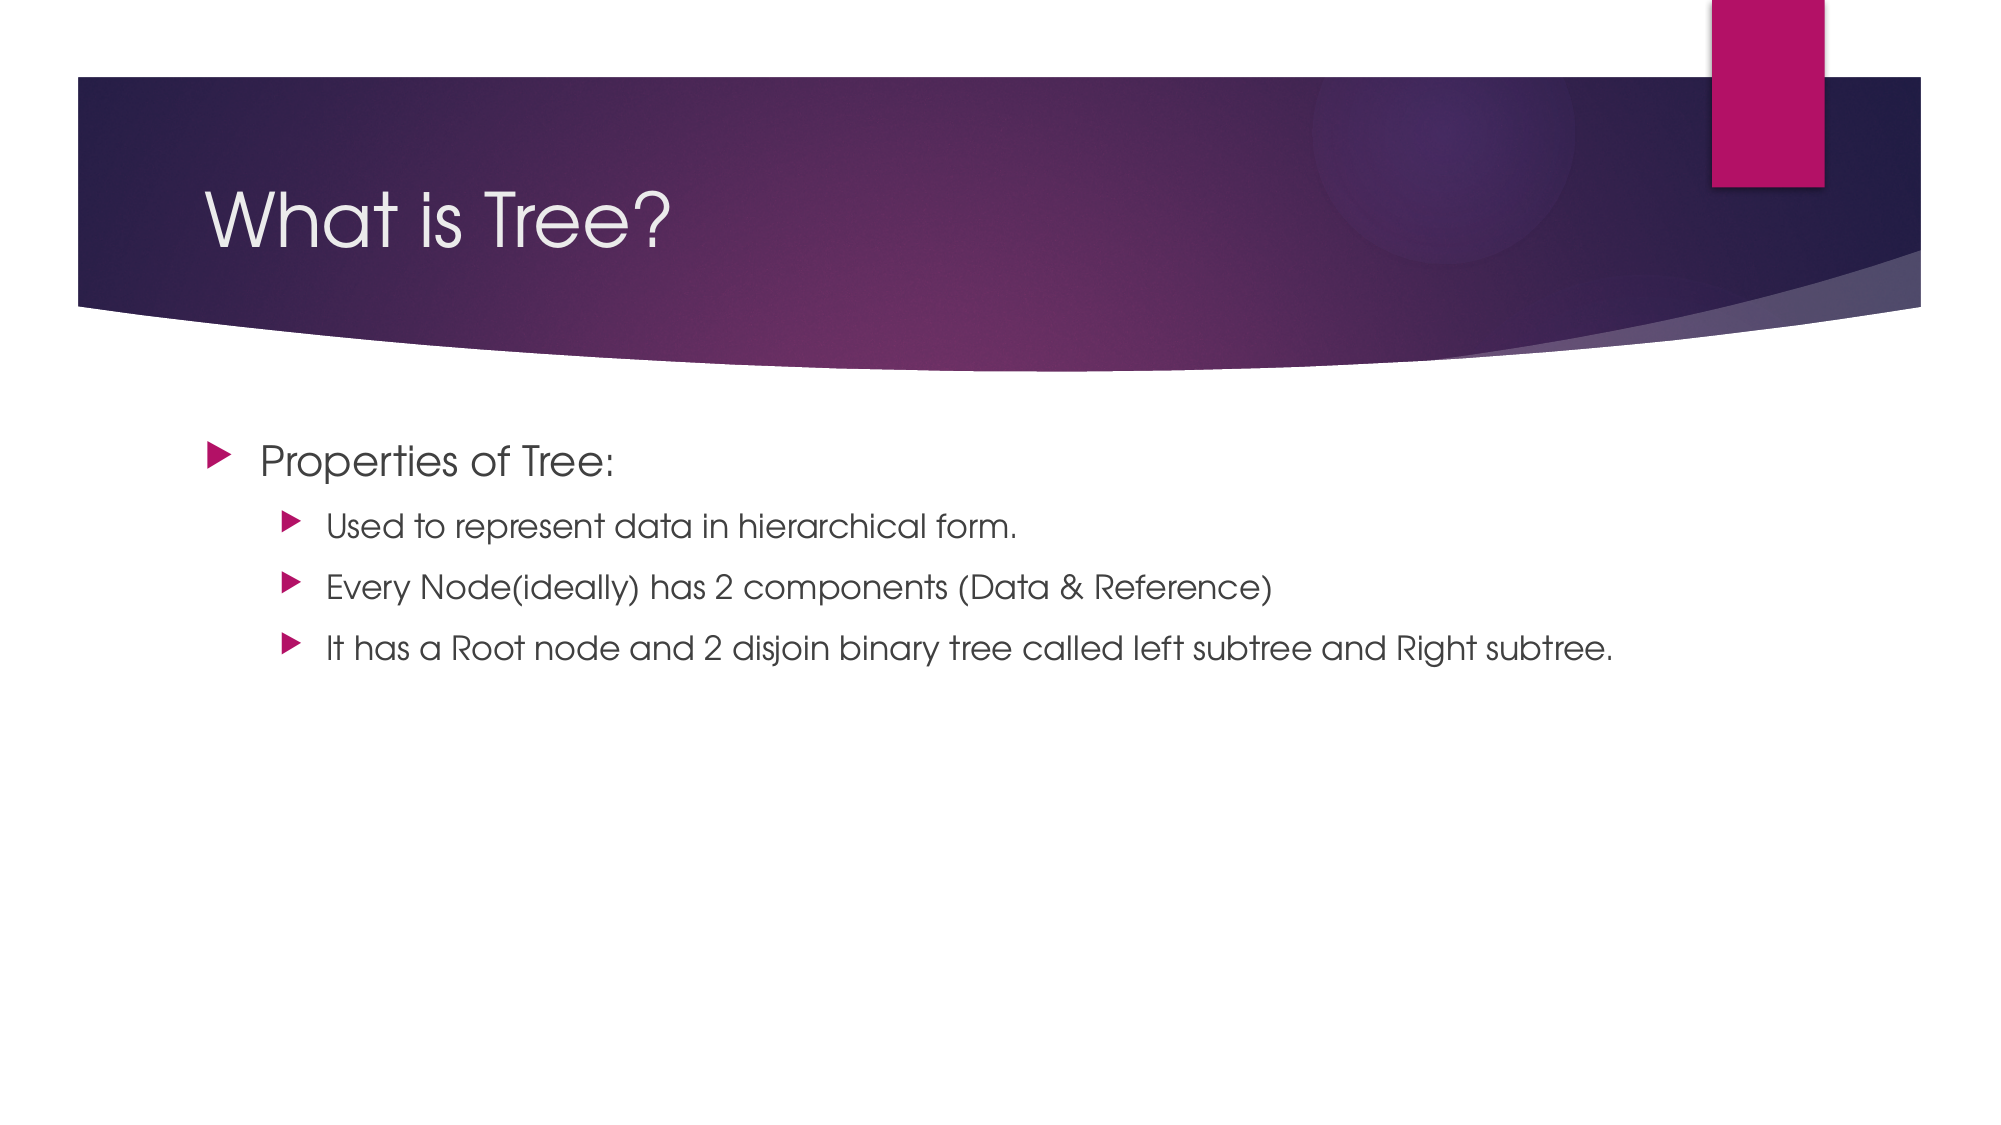

# What is Tree?
Properties of Tree:
Used to represent data in hierarchical form.
Every Node(ideally) has 2 components (Data & Reference)
It has a Root node and 2 disjoin binary tree called left subtree and Right subtree.